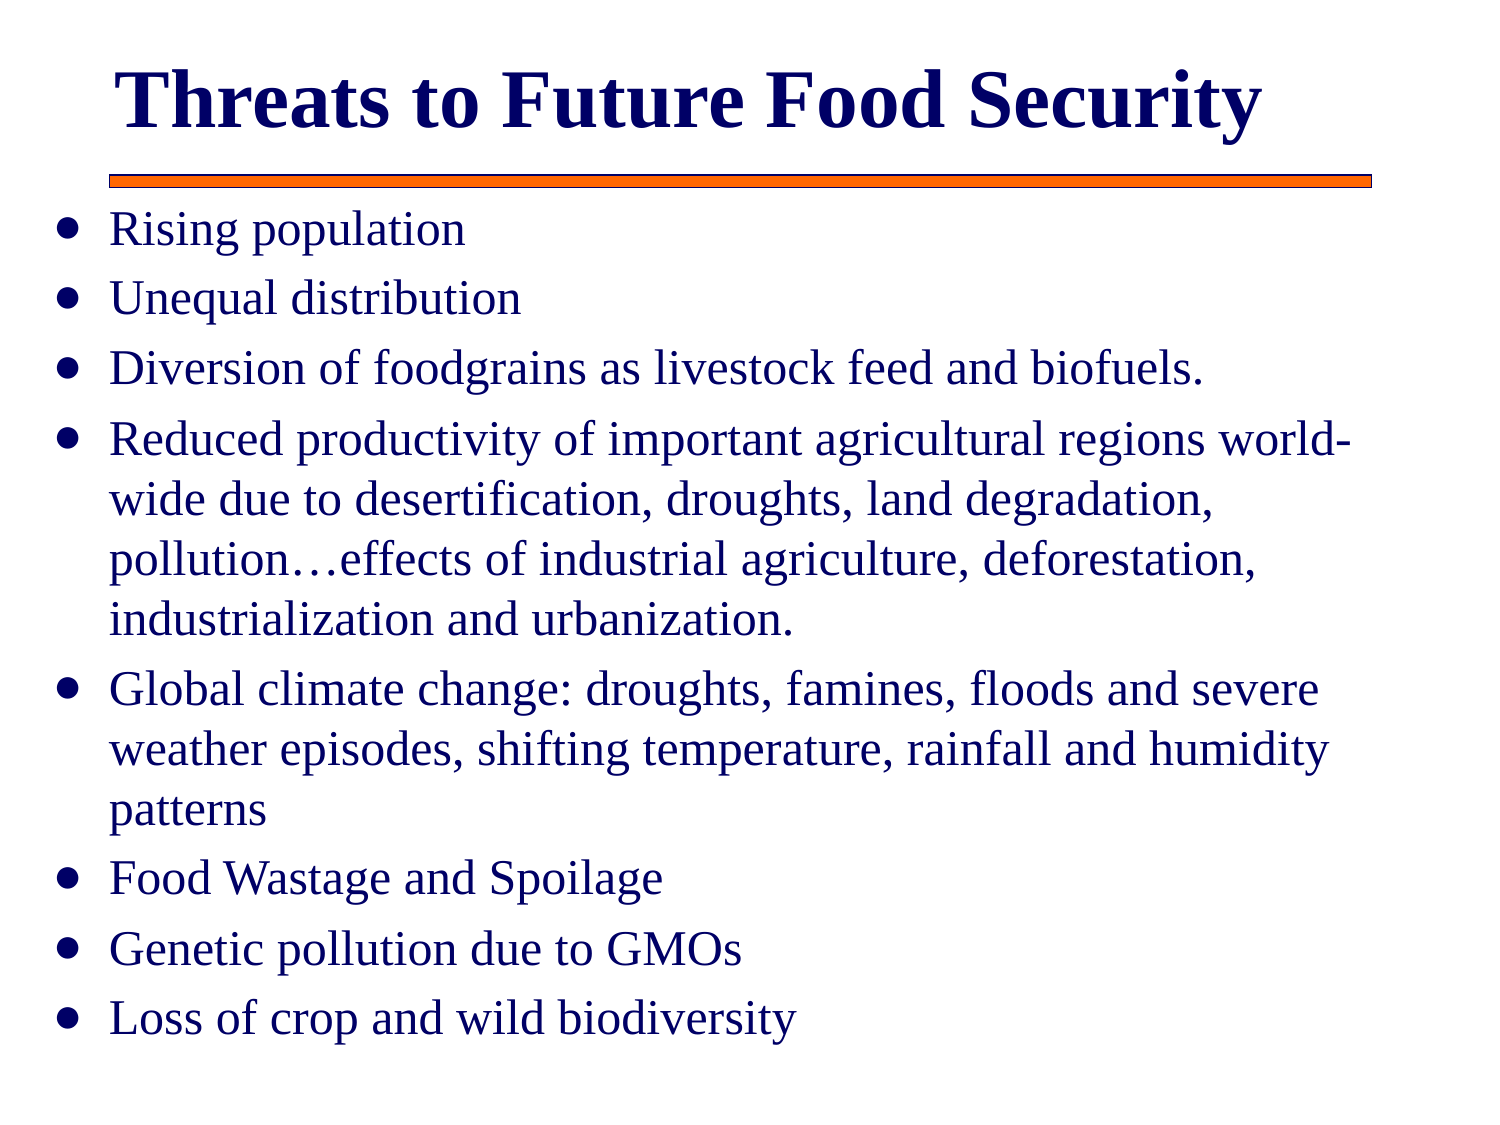

# Threats to Future Food Security
Rising population
Unequal distribution
Diversion of foodgrains as livestock feed and biofuels.
Reduced productivity of important agricultural regions world-wide due to desertification, droughts, land degradation, pollution…effects of industrial agriculture, deforestation, industrialization and urbanization.
Global climate change: droughts, famines, floods and severe weather episodes, shifting temperature, rainfall and humidity patterns
Food Wastage and Spoilage
Genetic pollution due to GMOs
Loss of crop and wild biodiversity